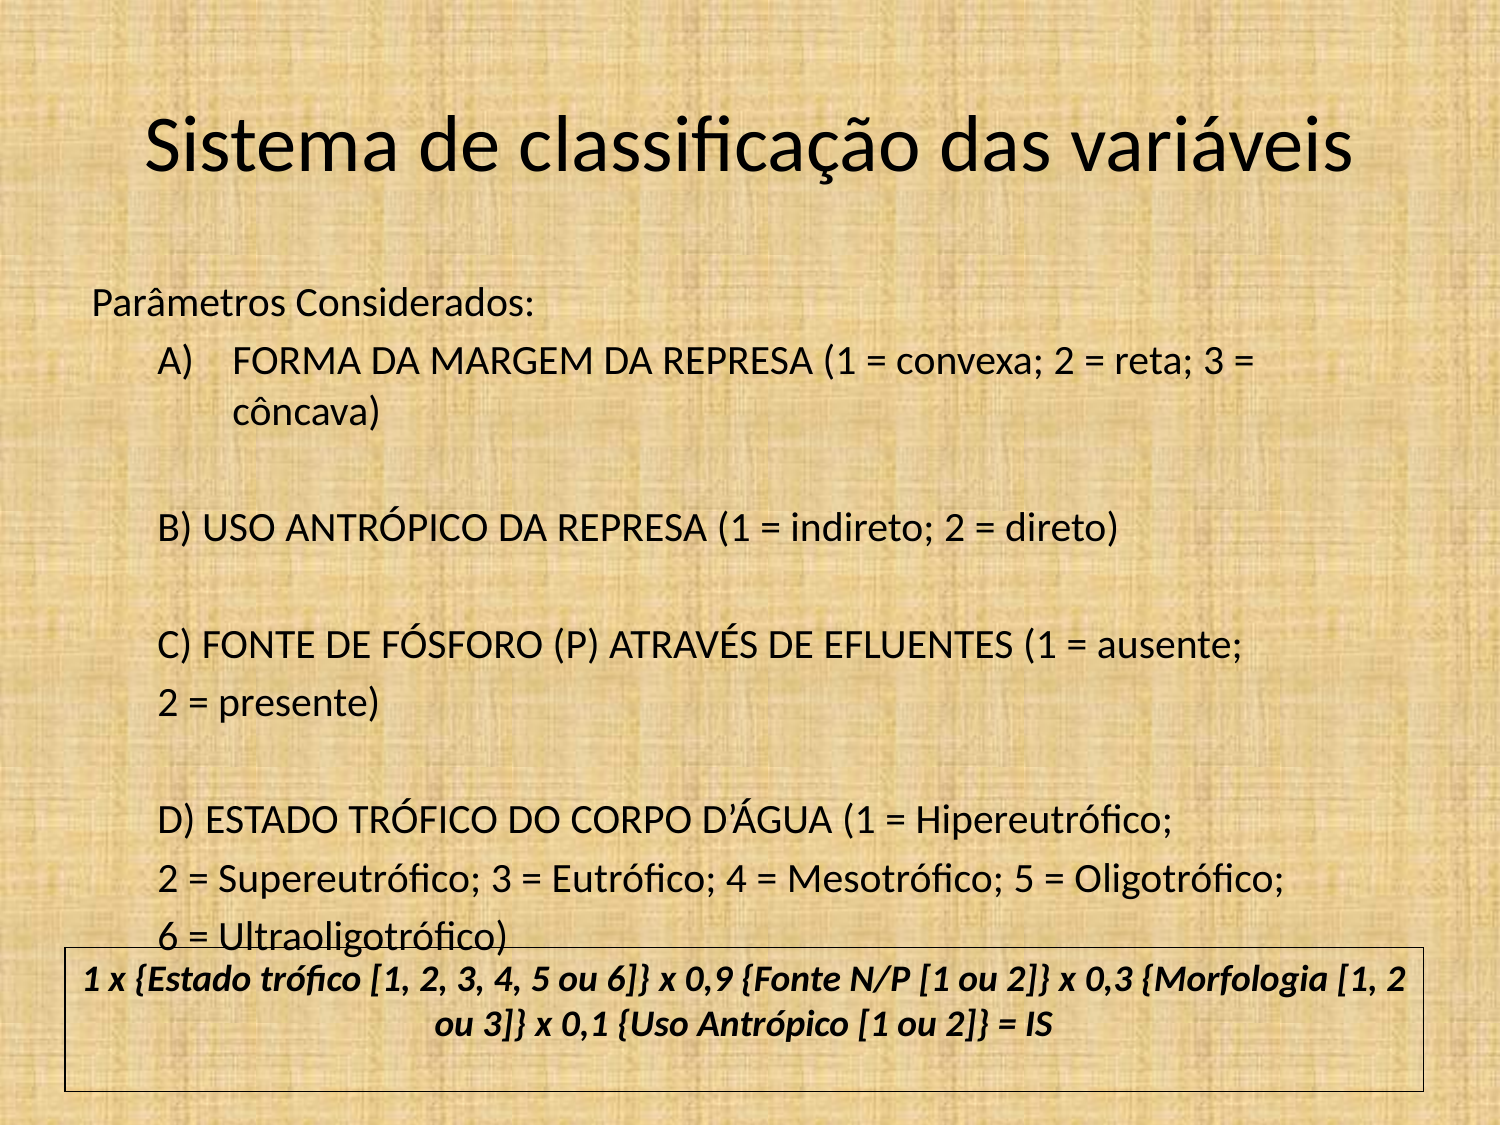

# Sistema de classificação das variáveis
Parâmetros Considerados:
FORMA DA MARGEM DA REPRESA (1 = convexa; 2 = reta; 3 = côncava)

B) USO ANTRÓPICO DA REPRESA (1 = indireto; 2 = direto)

C) FONTE DE FÓSFORO (P) ATRAVÉS DE EFLUENTES (1 = ausente;
2 = presente)

D) ESTADO TRÓFICO DO CORPO D’ÁGUA (1 = Hipereutrófico;
2 = Supereutrófico; 3 = Eutrófico; 4 = Mesotrófico; 5 = Oligotrófico;
6 = Ultraoligotrófico)
1 x {Estado trófico [1, 2, 3, 4, 5 ou 6]} x 0,9 {Fonte N/P [1 ou 2]} x 0,3 {Morfologia [1, 2 ou 3]} x 0,1 {Uso Antrópico [1 ou 2]} = IS